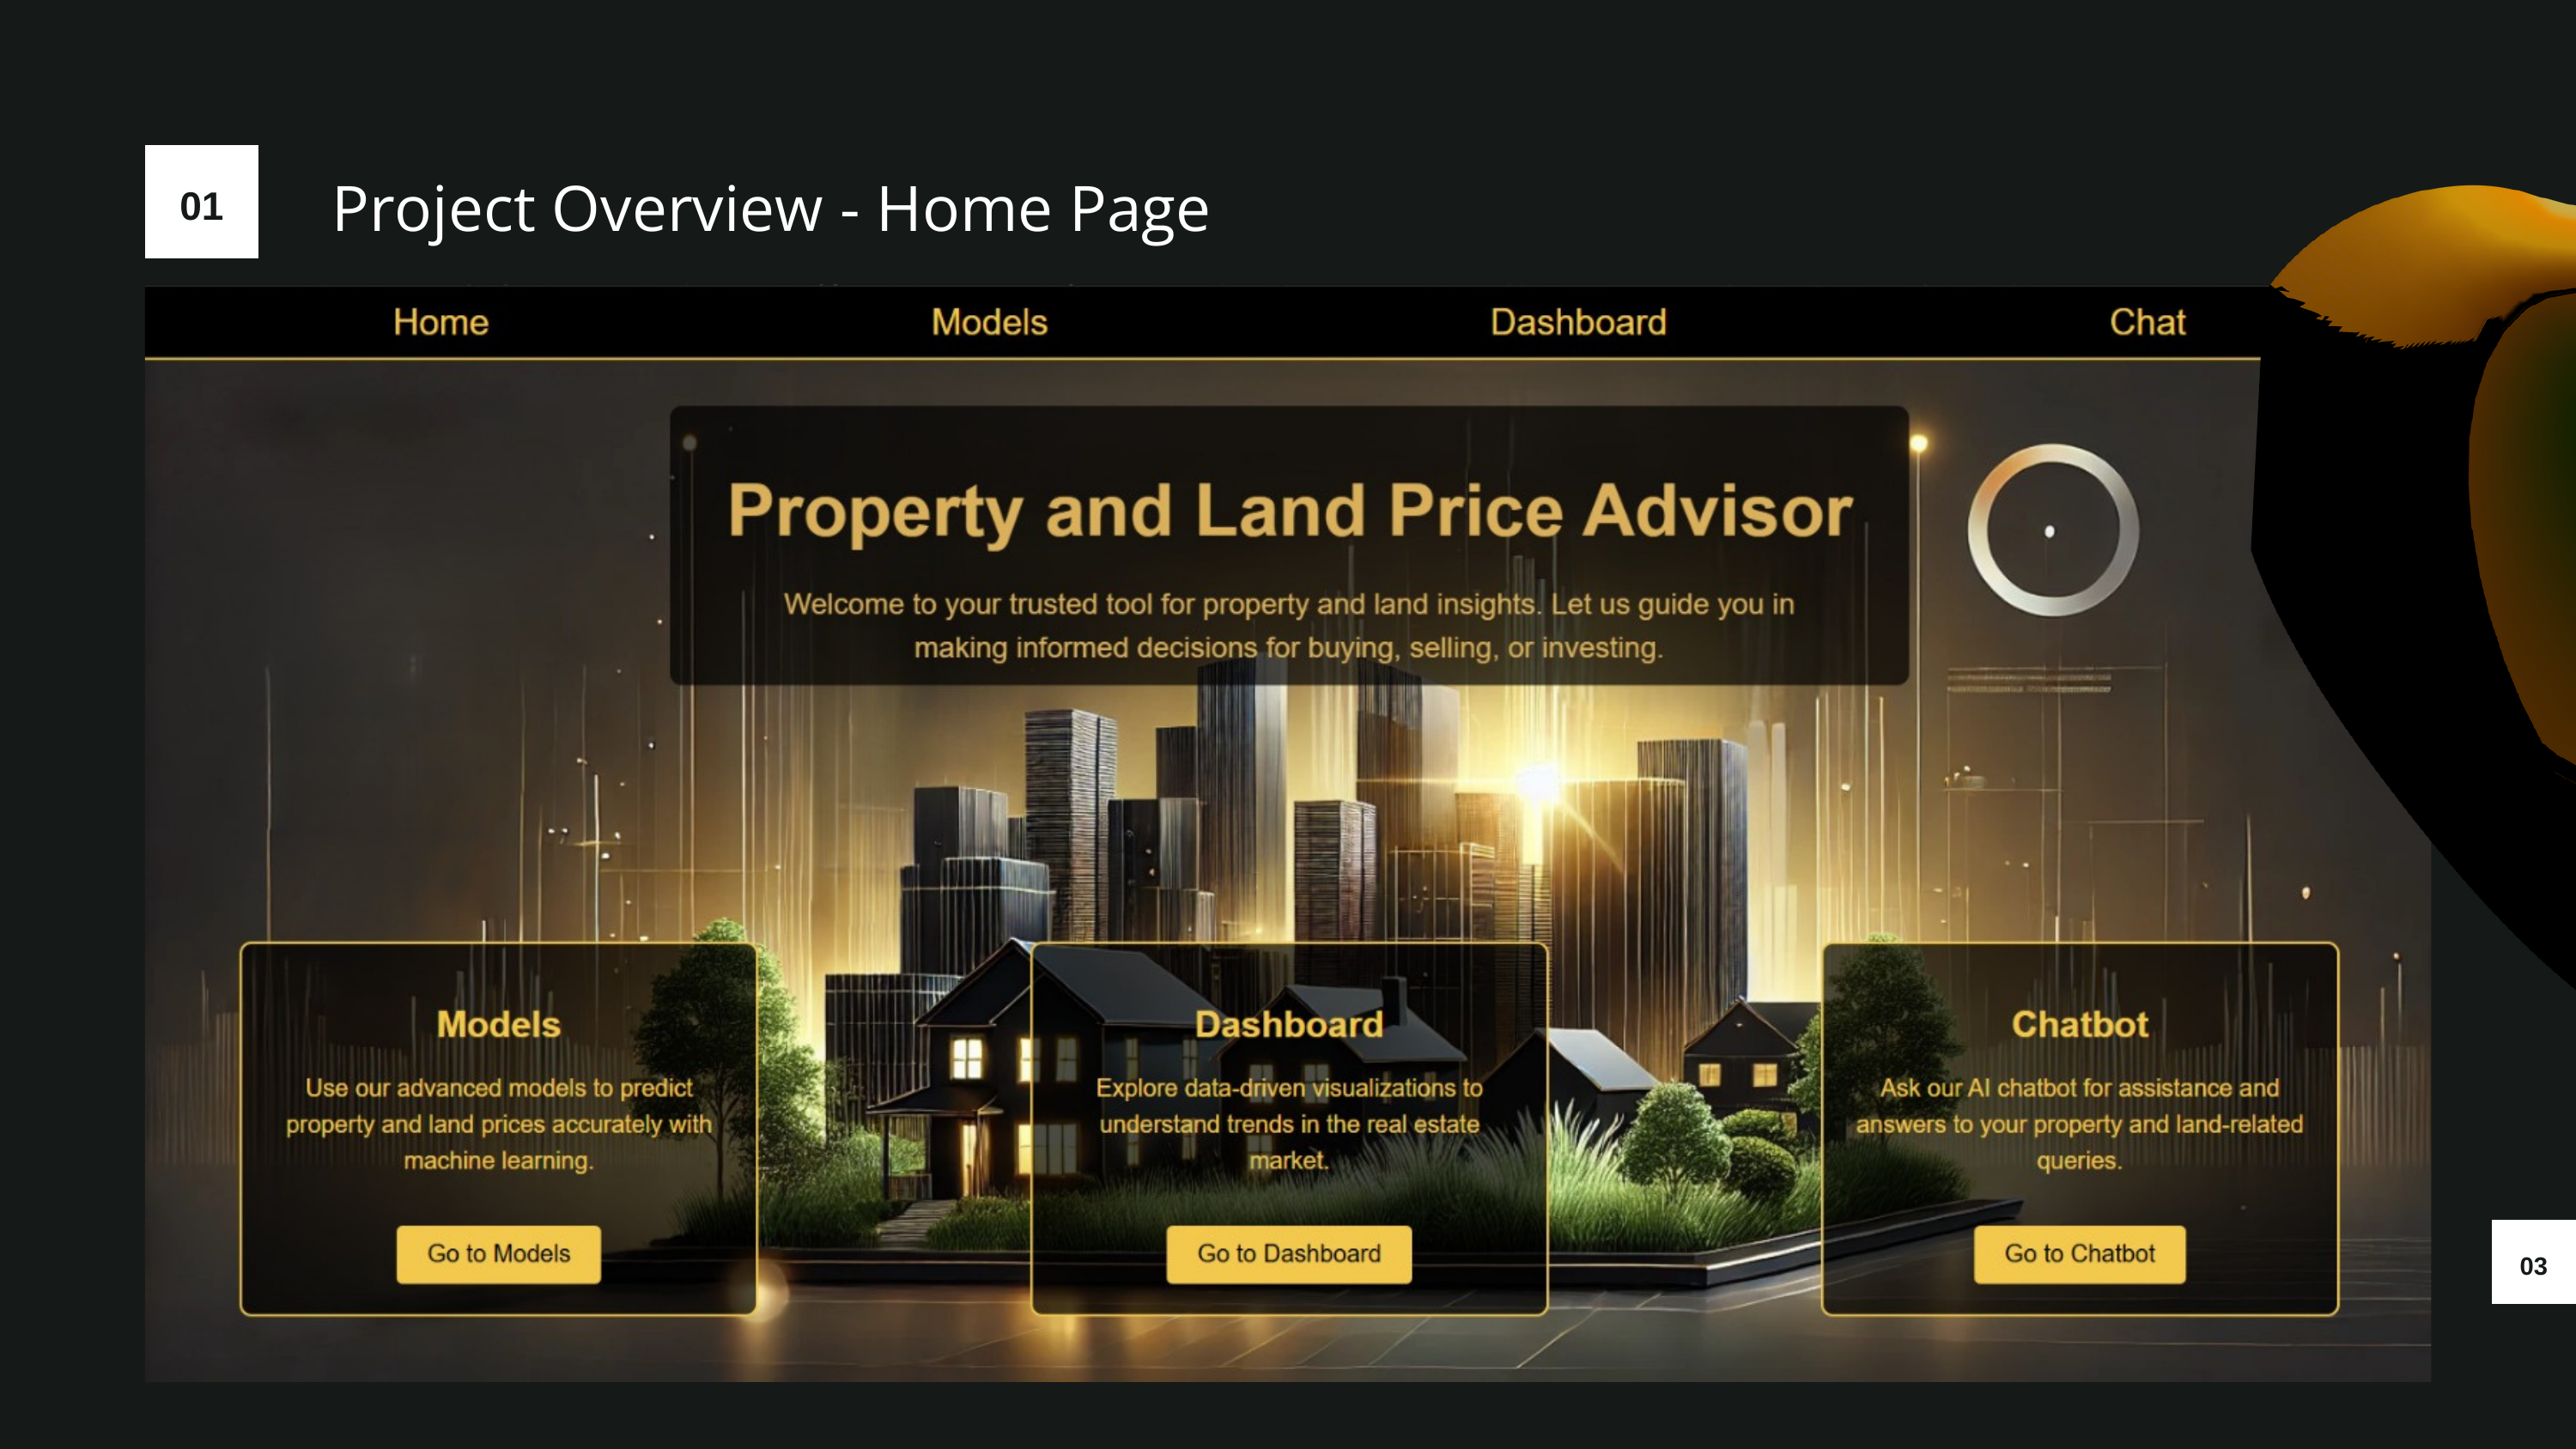

Project Overview - Home Page
01

03